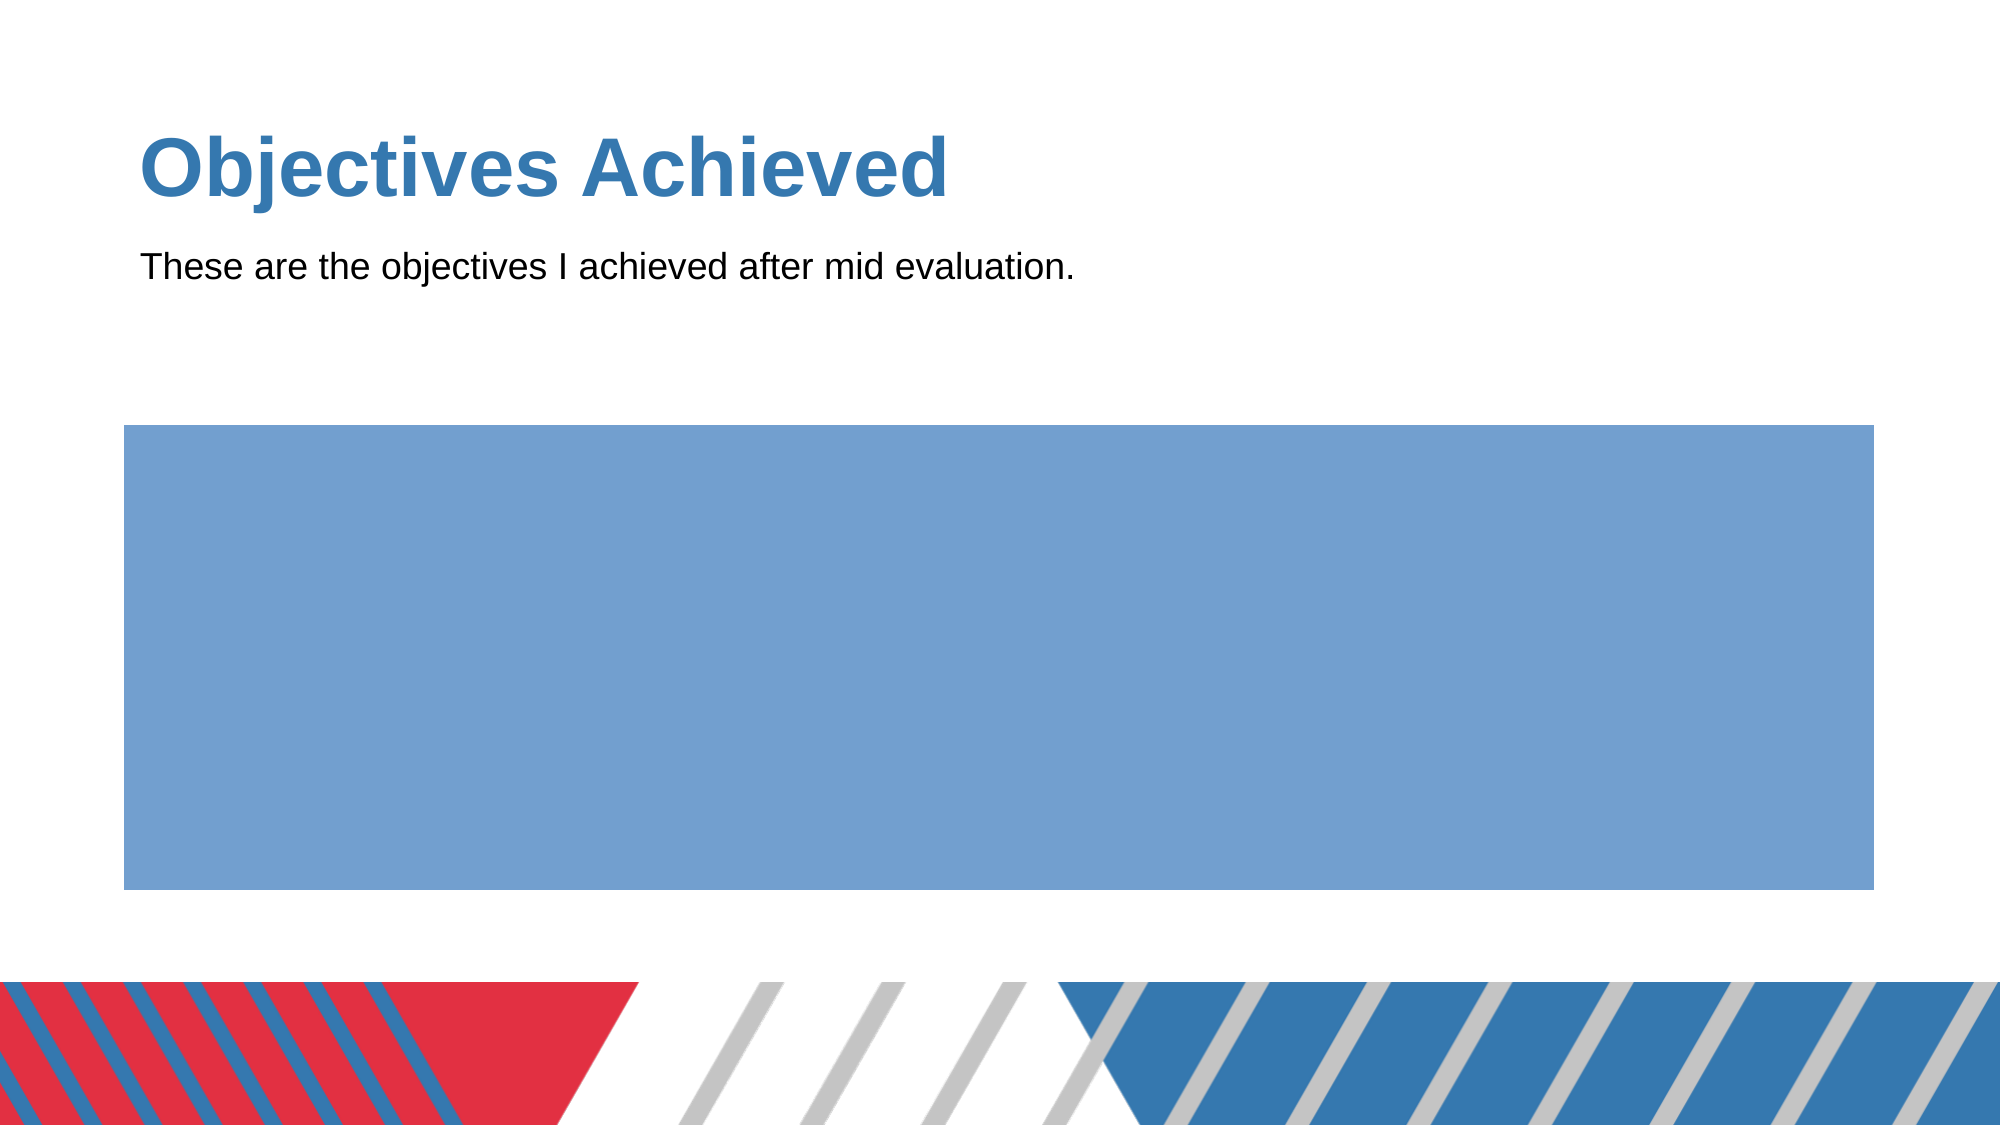

# Objectives Achieved
These are the objectives I achieved after mid evaluation.
Implement a custom algorithm to find the shortest path from a start point and an end point.
Include checks and route the rover away from danger zones. Inculcate danger zones – deep craters, big rocks.
Affinity points: Include “via” points which need to be visited however from a distance. E.g. Craters, ice deposits, etc.
Inclusion and processing of the CRISM dataset. This includes identification of high concentration of ice deposits using image processing of a raster. This includes thresholding, morphological operations and Hough Circles.
3D visualizer for the HiRISE dataset with the path overlayed in 3D.